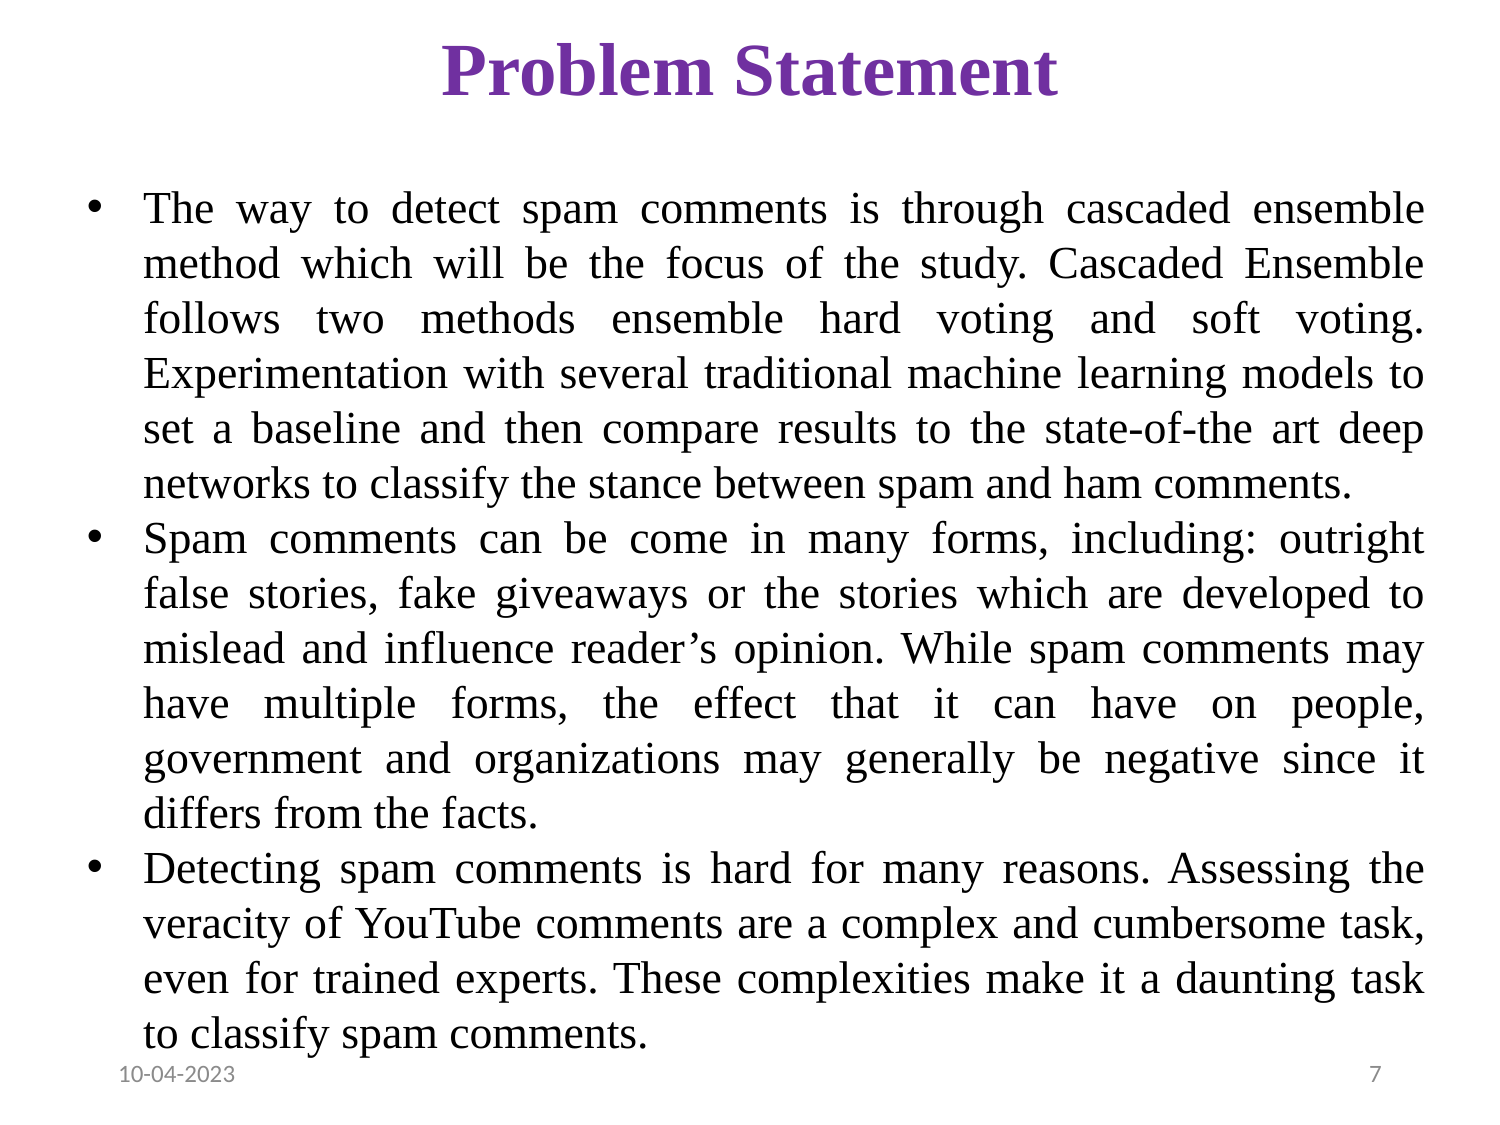

# Problem Statement
The way to detect spam comments is through cascaded ensemble method which will be the focus of the study. Cascaded Ensemble follows two methods ensemble hard voting and soft voting. Experimentation with several traditional machine learning models to set a baseline and then compare results to the state-of-the art deep networks to classify the stance between spam and ham comments.
Spam comments can be come in many forms, including: outright false stories, fake giveaways or the stories which are developed to mislead and influence reader’s opinion. While spam comments may have multiple forms, the effect that it can have on people, government and organizations may generally be negative since it differs from the facts.
Detecting spam comments is hard for many reasons. Assessing the veracity of YouTube comments are a complex and cumbersome task, even for trained experts. These complexities make it a daunting task to classify spam comments.
10-04-2023
7